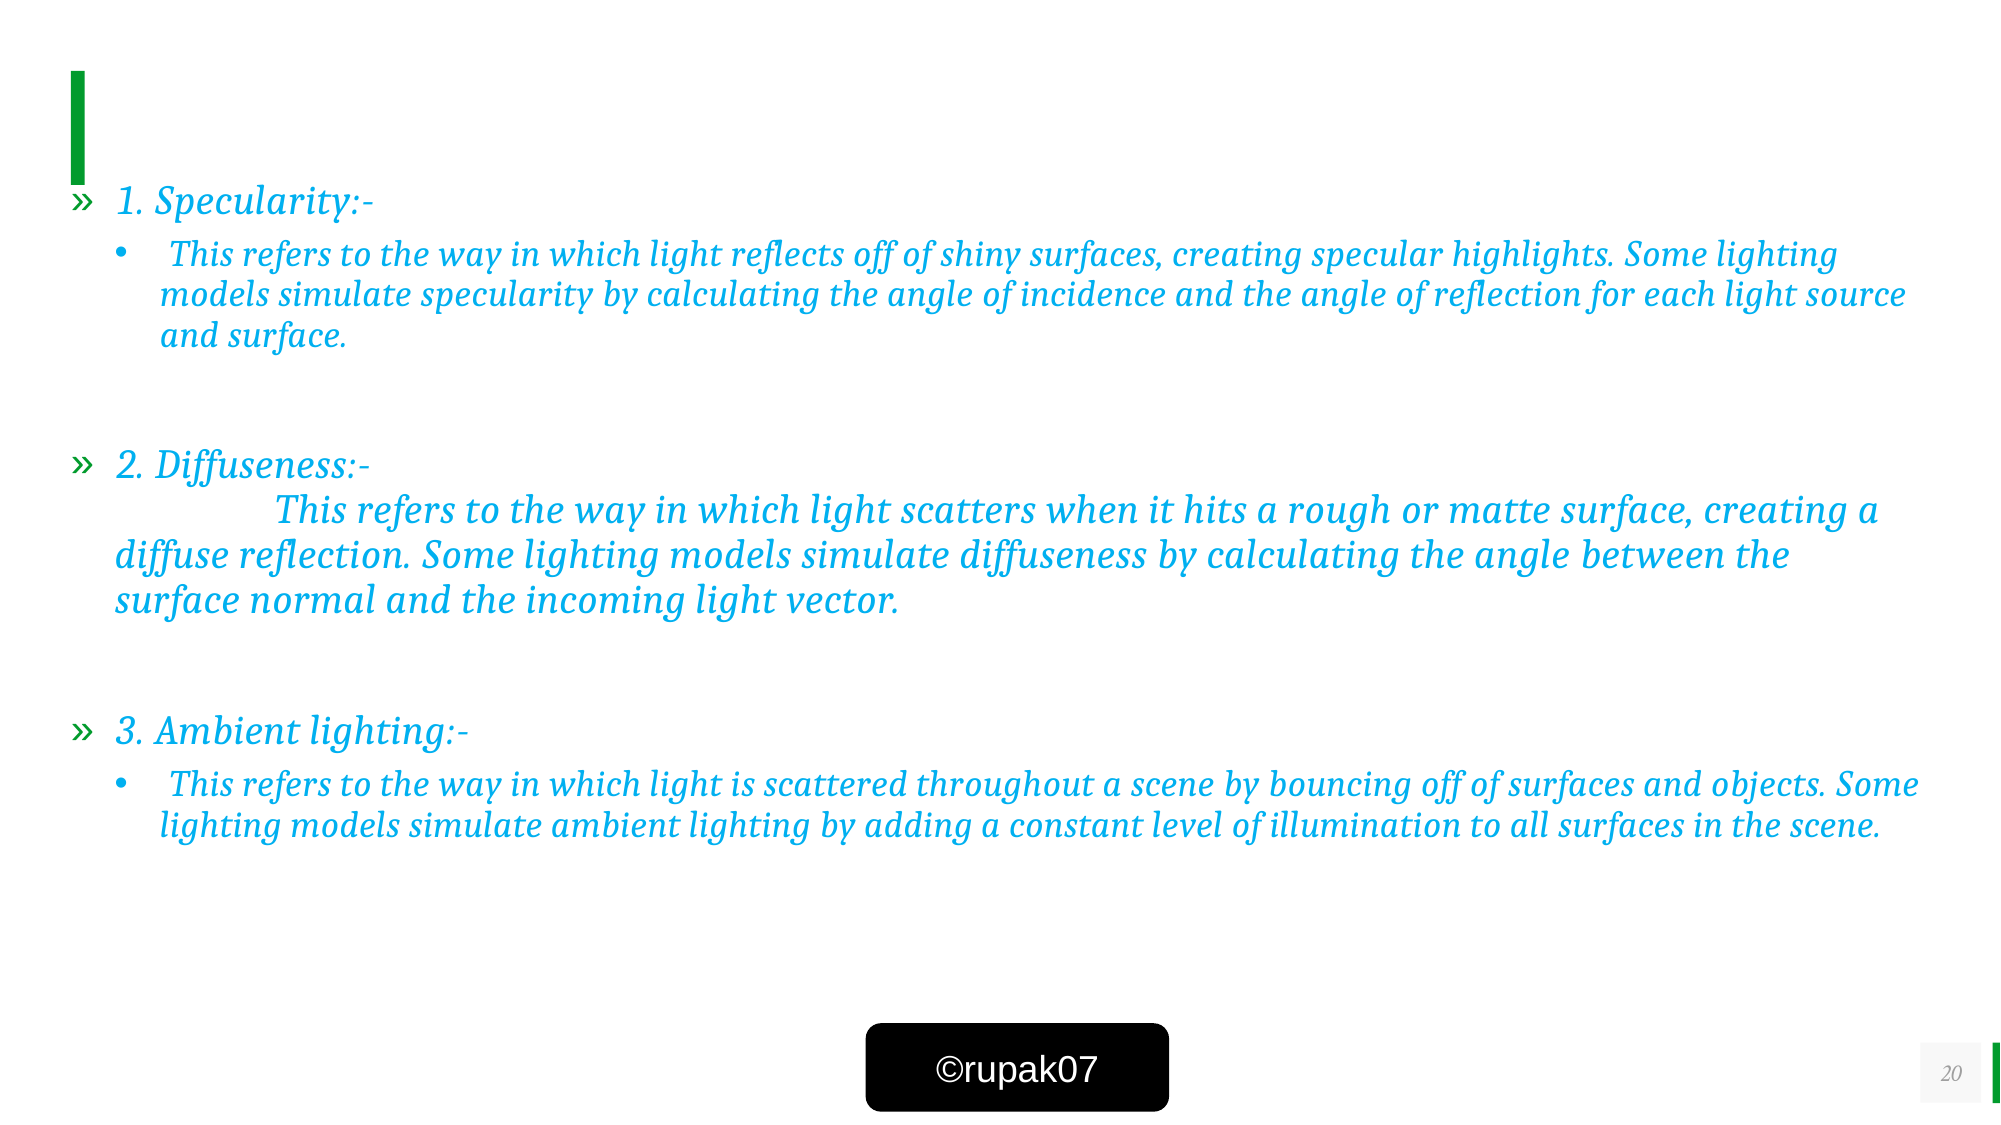

#
1. Specularity:-
 This refers to the way in which light reflects off of shiny surfaces, creating specular highlights. Some lighting models simulate specularity by calculating the angle of incidence and the angle of reflection for each light source and surface.

2. Diffuseness:-
	 This refers to the way in which light scatters when it hits a rough or matte surface, creating a 	diffuse reflection. Some lighting models simulate diffuseness by calculating the angle between the 	surface normal and the incoming light vector.

3. Ambient lighting:-
 This refers to the way in which light is scattered throughout a scene by bouncing off of surfaces and objects. Some lighting models simulate ambient lighting by adding a constant level of illumination to all surfaces in the scene.

20